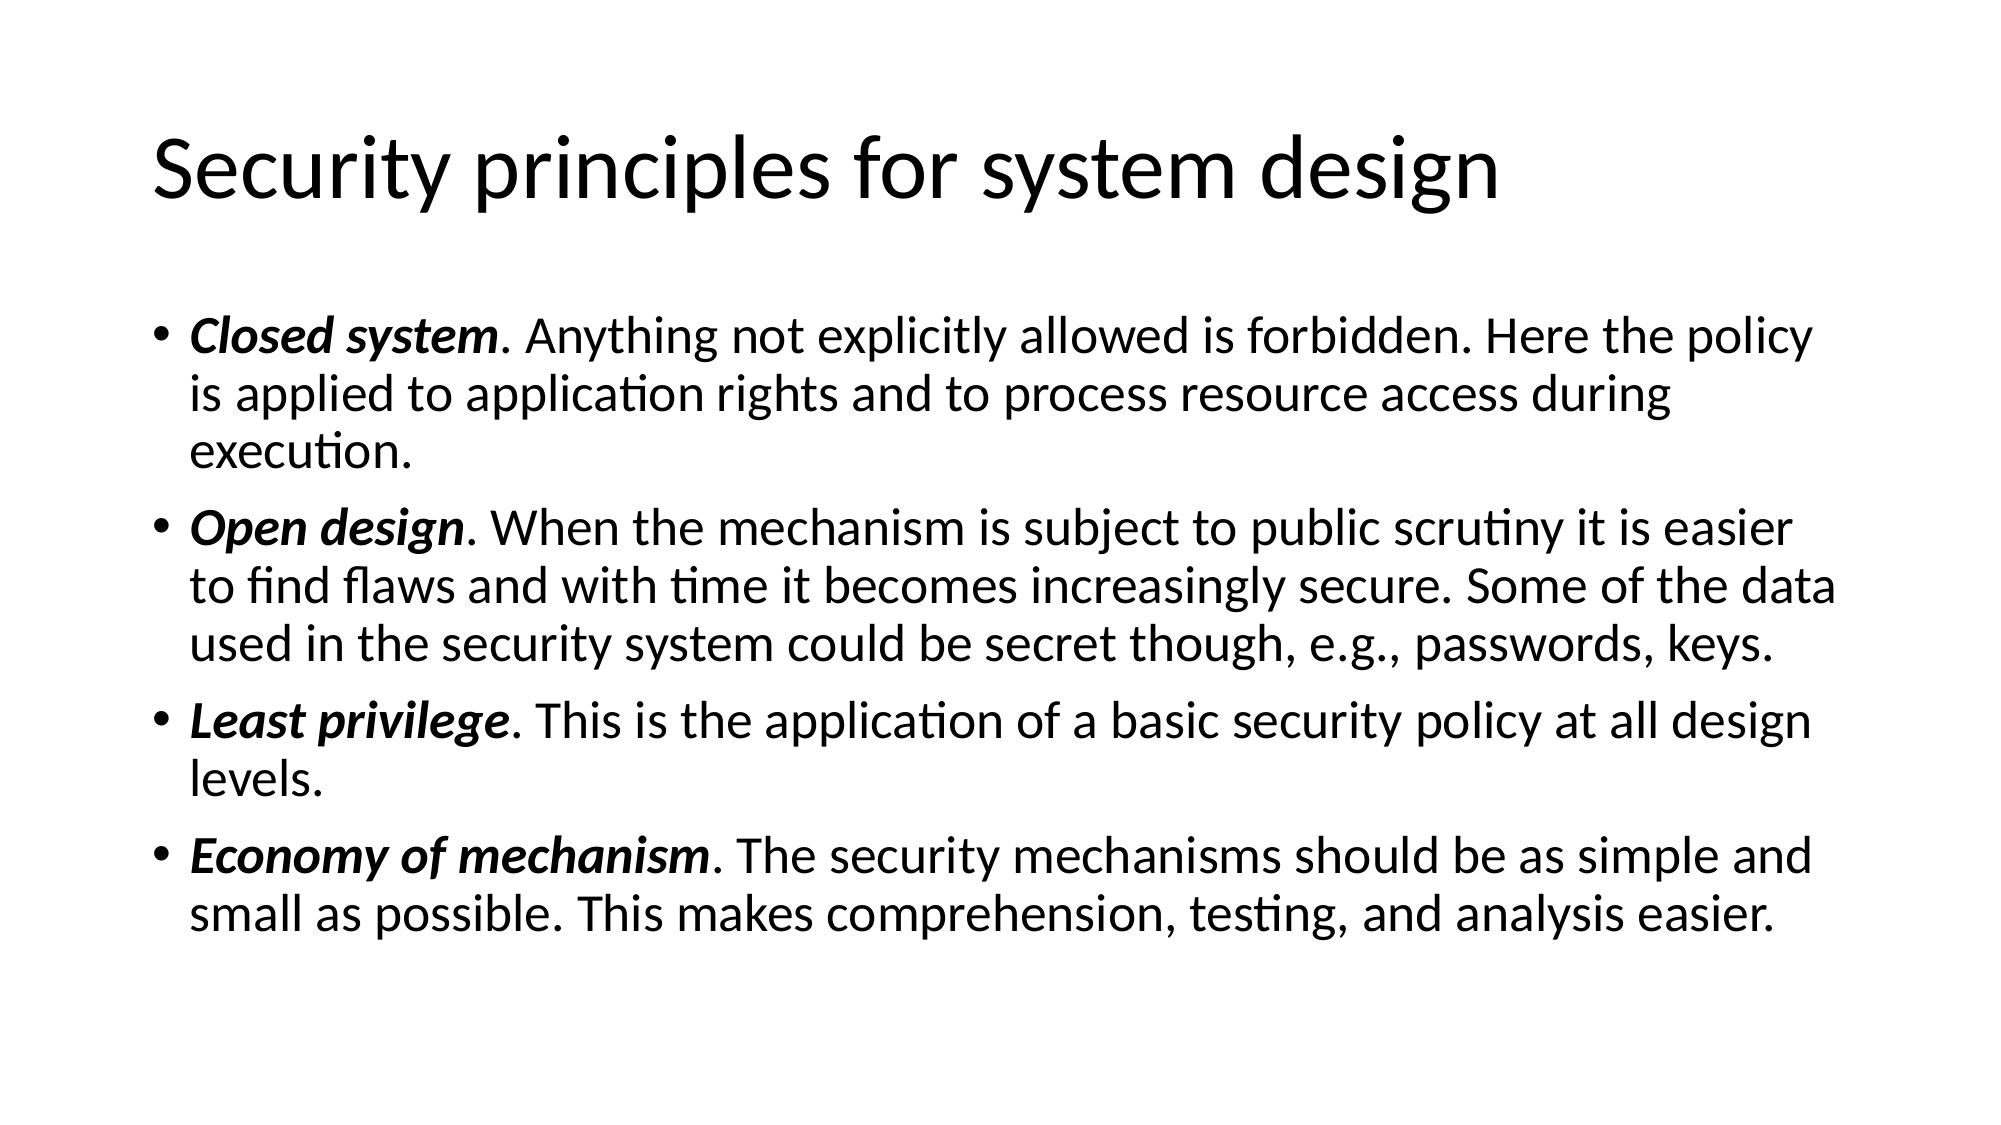

# Security principles for system design
Closed system. Anything not explicitly allowed is forbidden. Here the policy is applied to application rights and to process resource access during execution.
Open design. When the mechanism is subject to public scrutiny it is easier to find flaws and with time it becomes increasingly secure. Some of the data used in the security system could be secret though, e.g., passwords, keys.
Least privilege. This is the application of a basic security policy at all design levels.
Economy of mechanism. The security mechanisms should be as simple and small as possible. This makes comprehension, testing, and analysis easier.